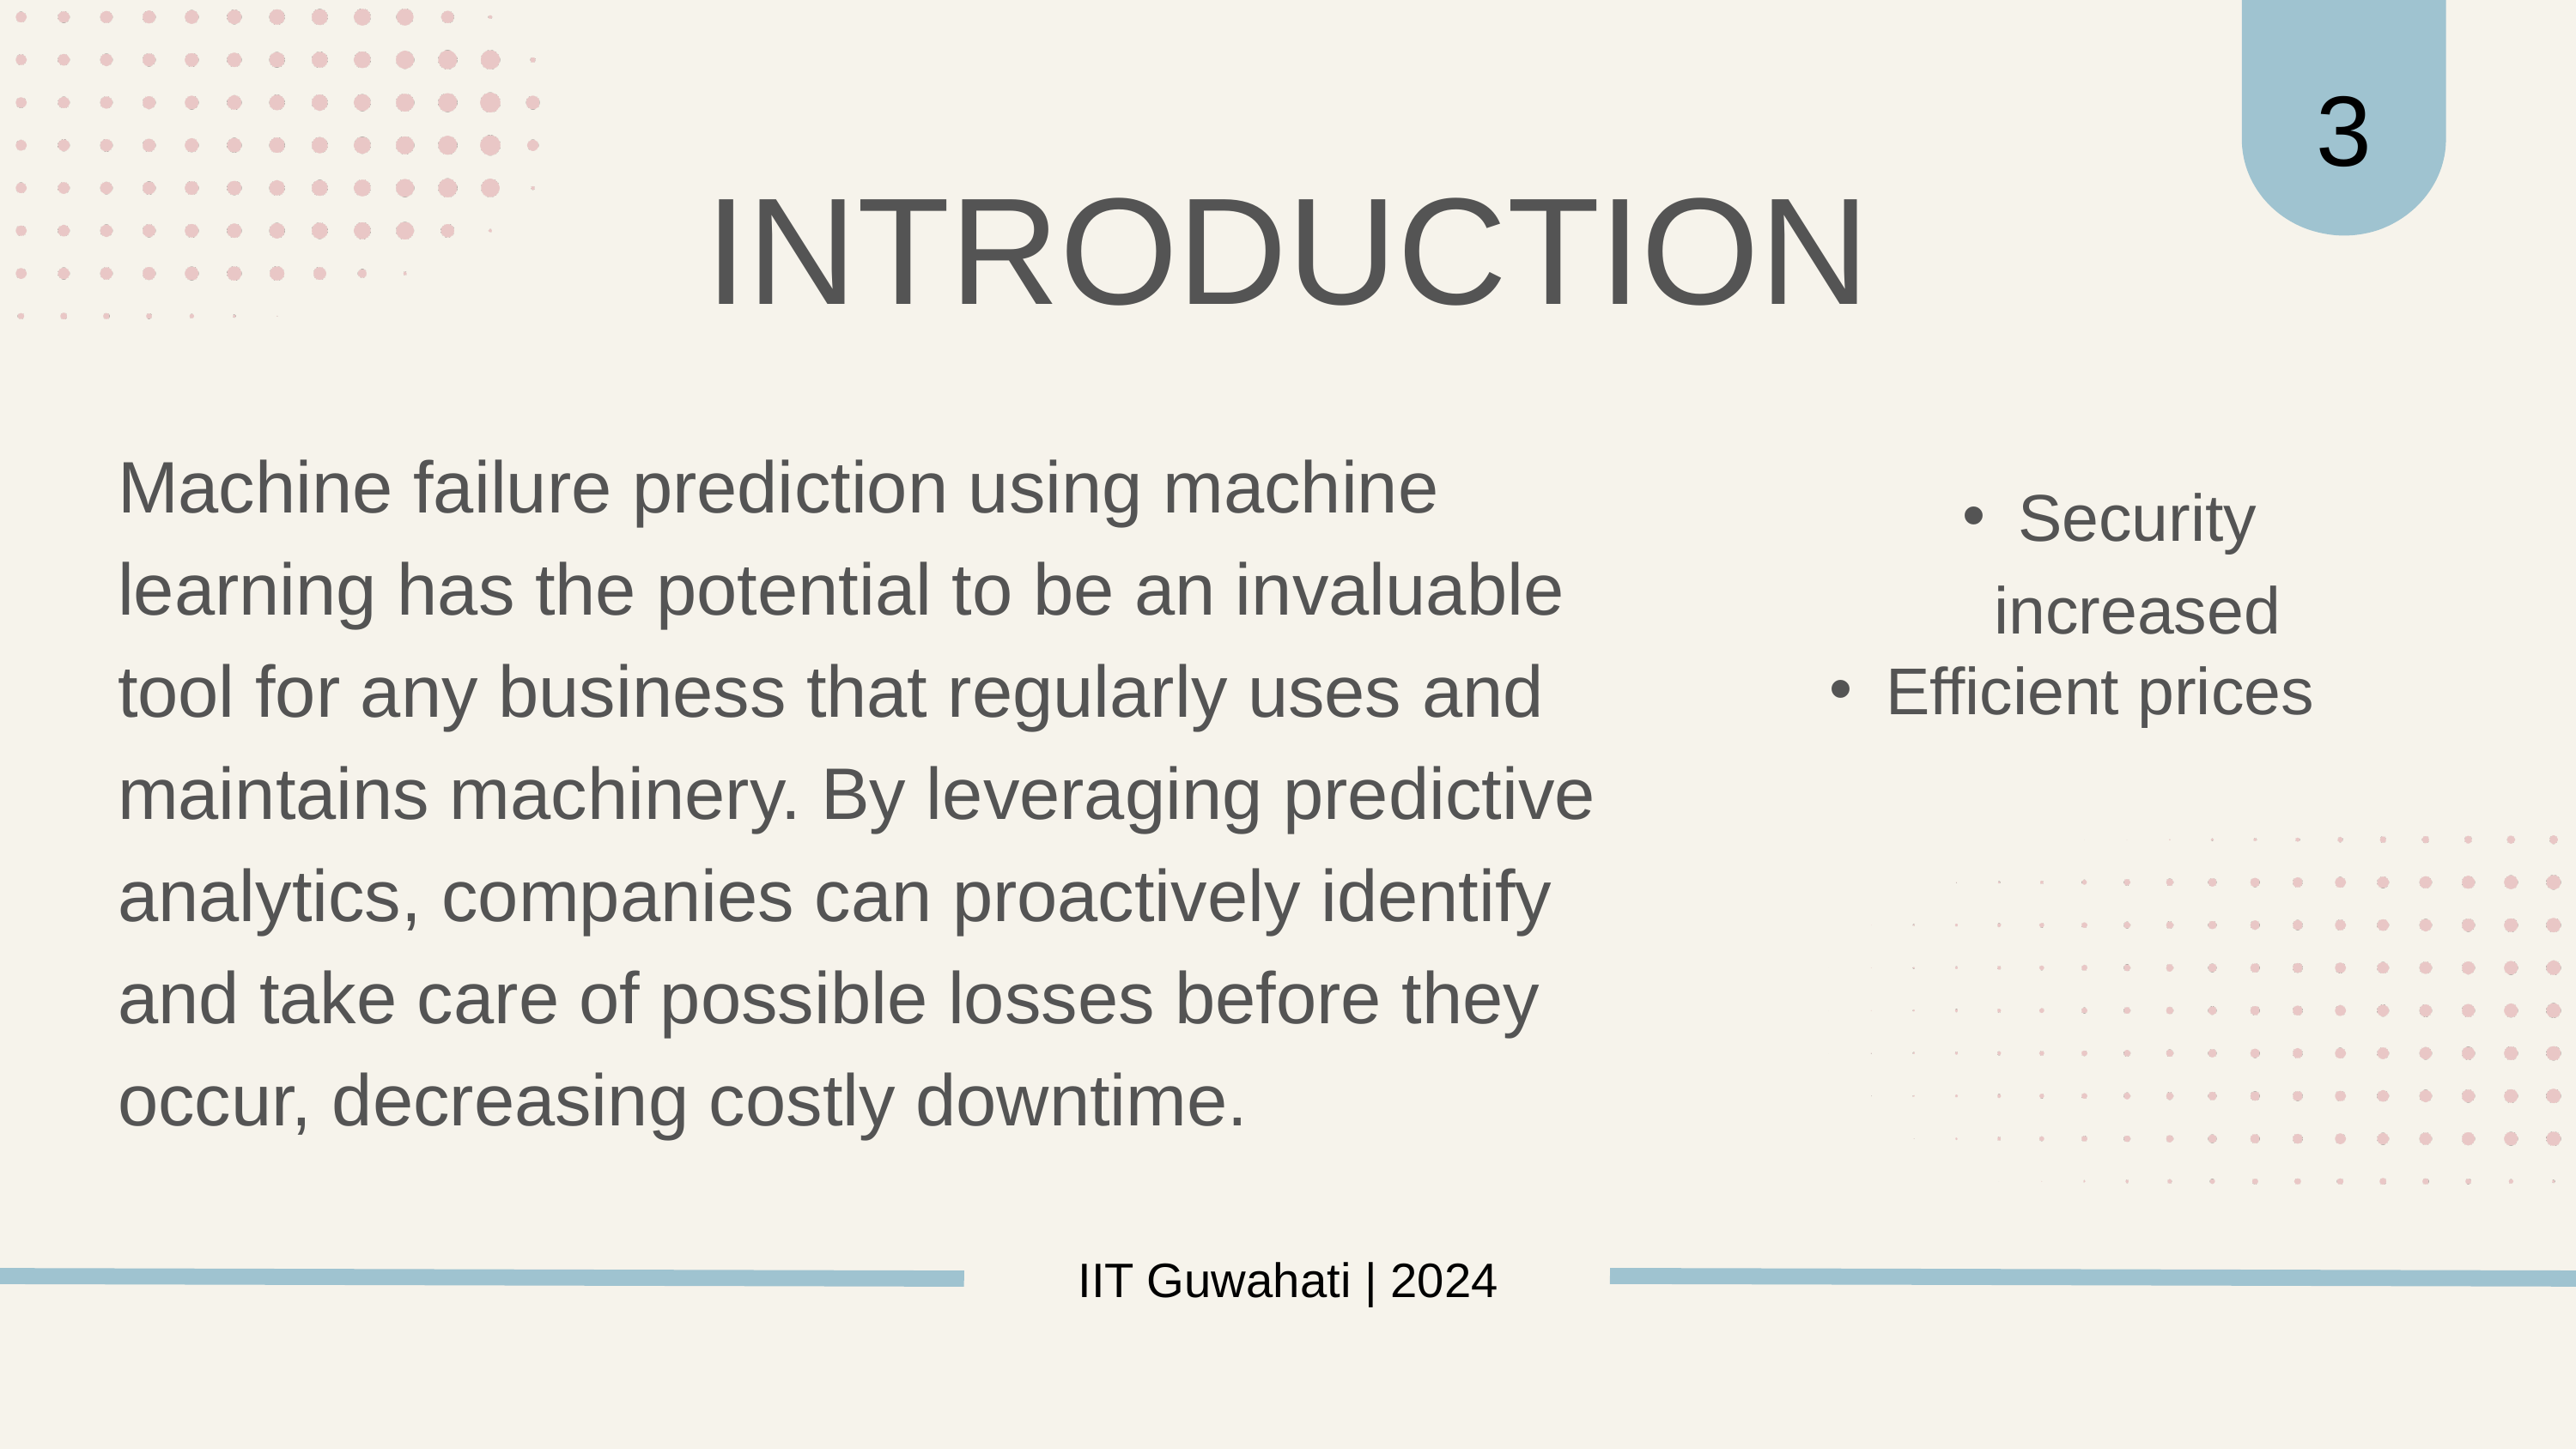

3

INTRODUCTION
Machine failure prediction using machine learning has the potential to be an invaluable tool for any business that regularly uses and maintains machinery. By leveraging predictive analytics, companies can proactively identify and take care of possible losses before they occur, decreasing costly downtime.
Security increased
Efficient prices

IIT Guwahati | 2024